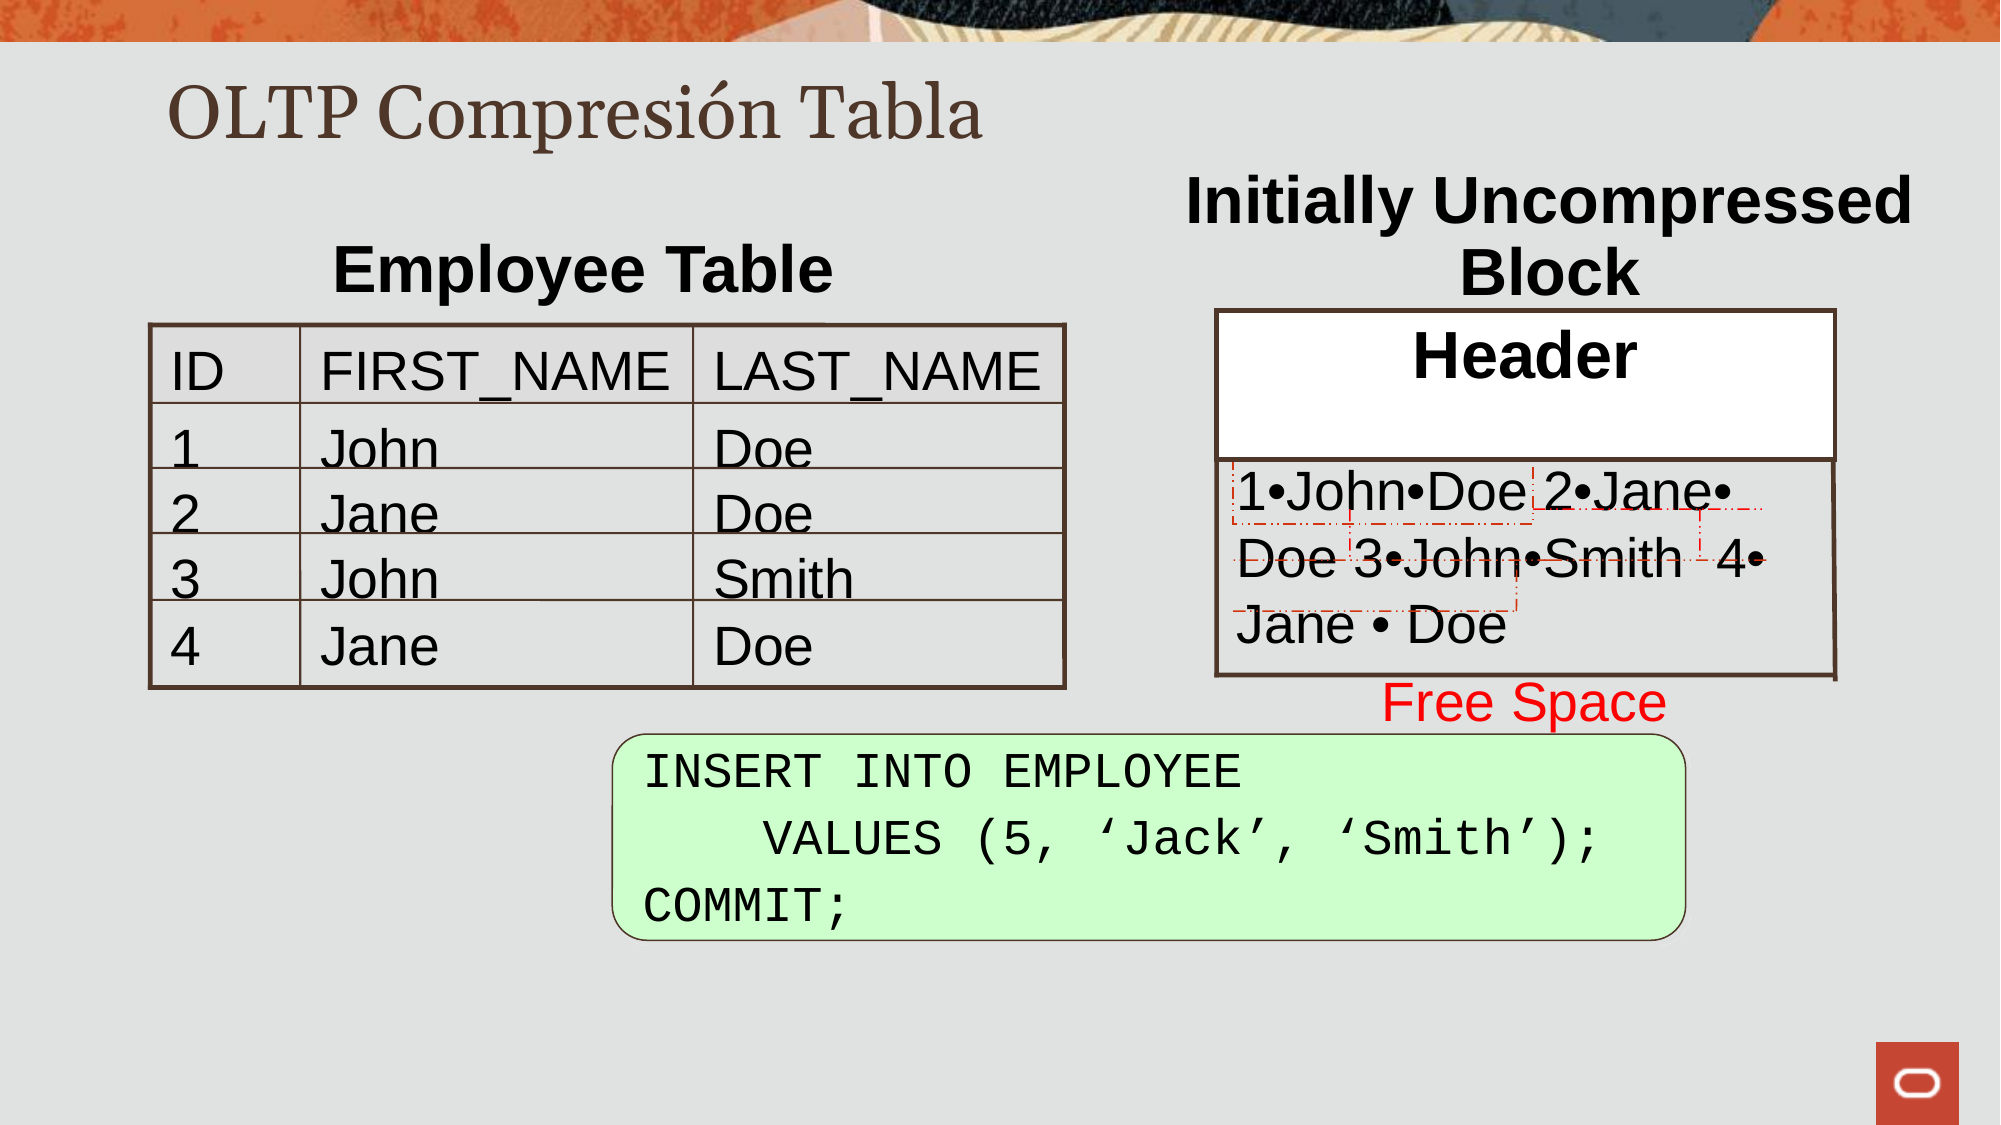

# OLTP Compresión Tabla
Initially Uncompressed Block
Employee Table
Header

ID

FIRST_NAME

LAST_NAME

1

John
Doe
2

Jane
Doe
3

John
Smith
4

Jane
Doe

1•John•Doe 2•Jane• Doe 3•John•Smith  4• Jane • Doe
Free Space

INSERT INTO EMPLOYEE
    VALUES (5, ‘Jack’, ‘Smith’);
COMMIT;